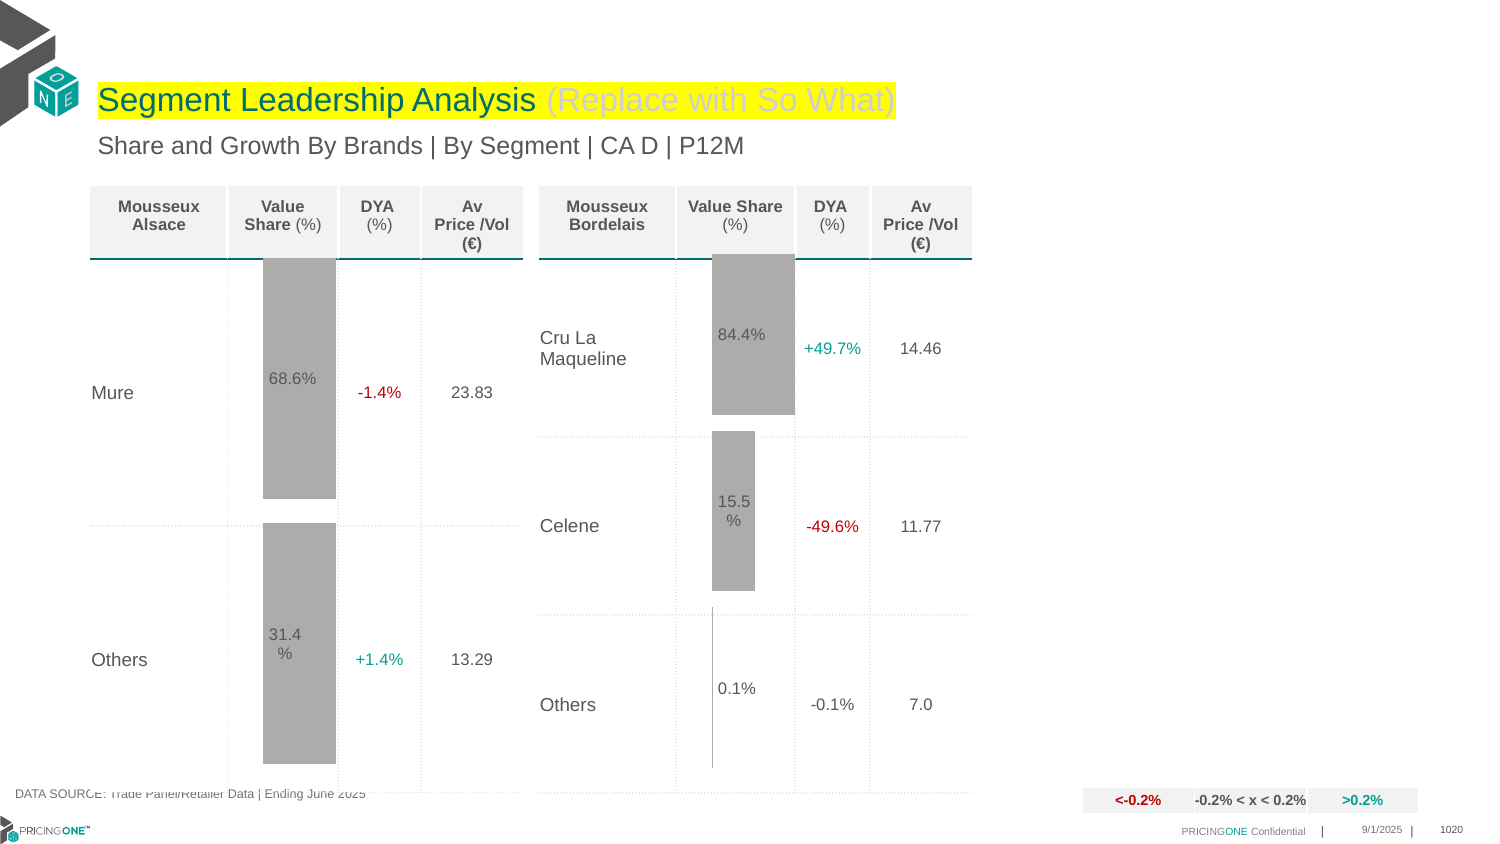

# Segment Leadership Analysis (Replace with So What)
Share and Growth By Brands | By Segment | CA D | P12M
| Mousseux Alsace | Value Share (%) | DYA (%) | Av Price /Vol (€) |
| --- | --- | --- | --- |
| Mure |  | -1.4% | 23.83 |
| Others |  | +1.4% | 13.29 |
| Mousseux Bordelais | Value Share (%) | DYA (%) | Av Price /Vol (€) |
| --- | --- | --- | --- |
| Cru La Maqueline |  | +49.7% | 14.46 |
| Celene |  | -49.6% | 11.77 |
| Others |  | -0.1% | 7.0 |

### Chart

| Category | Mousseux Bordelais | CA D |
|---|---|
|  | 0.8442998312846469 |

### Chart

| Category | Mousseux Alsace | CA D |
|---|---|
|  | 0.6862588031107106 |
DATA SOURCE: Trade Panel/Retailer Data | Ending June 2025
| <-0.2% | -0.2% < x < 0.2% | >0.2% |
| --- | --- | --- |

9/1/2025
1020